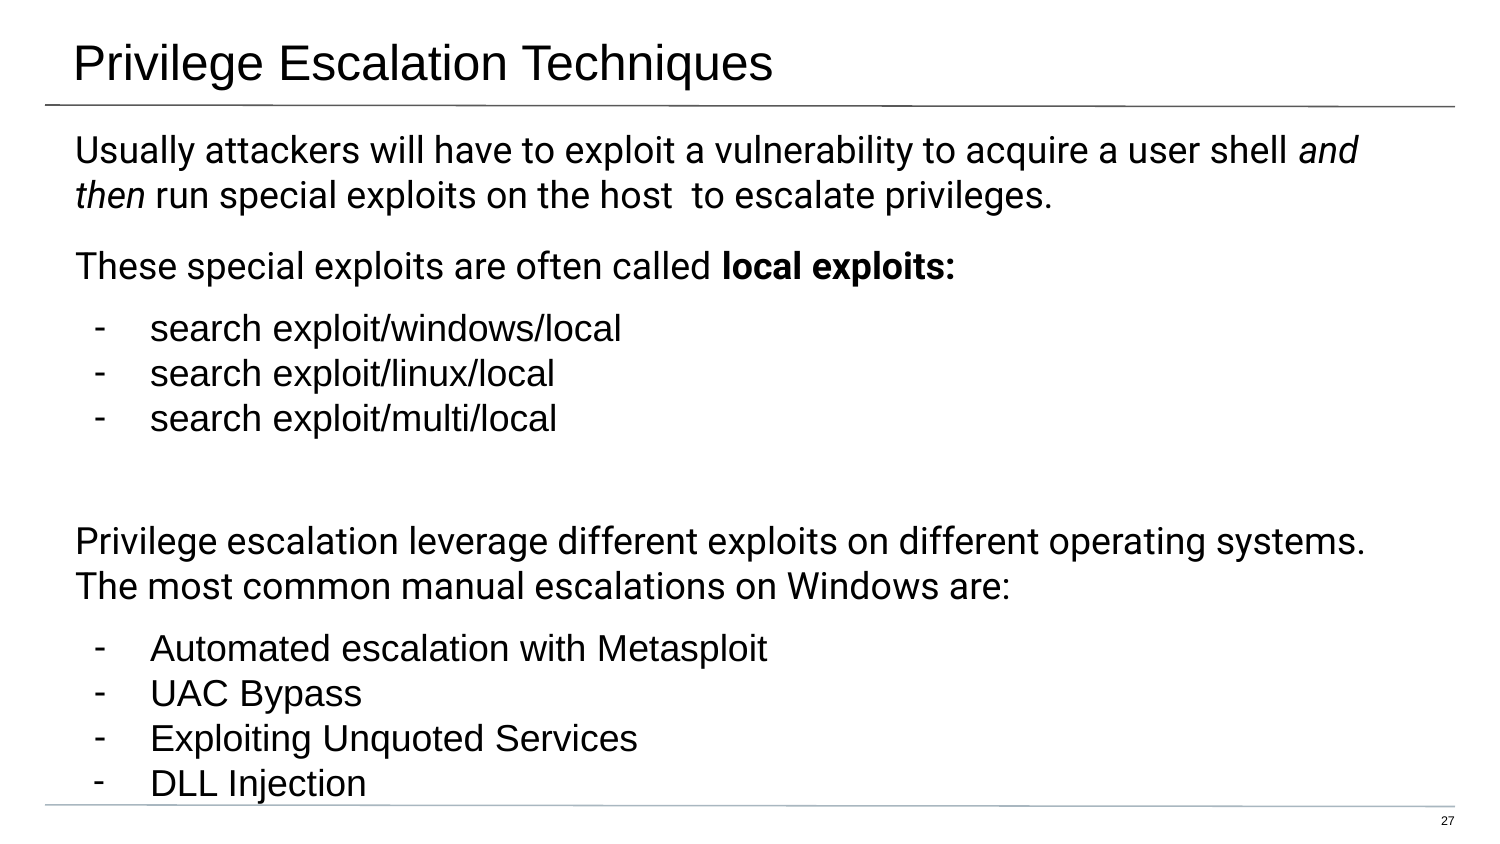

# Privilege Escalation Techniques
Usually attackers will have to exploit a vulnerability to acquire a user shell and then run special exploits on the host  to escalate privileges.
These special exploits are often called local exploits:
search exploit/windows/local
search exploit/linux/local
search exploit/multi/local

Privilege escalation leverage different exploits on different operating systems. The most common manual escalations on Windows are:
Automated escalation with Metasploit
UAC Bypass
Exploiting Unquoted Services
DLL Injection

27